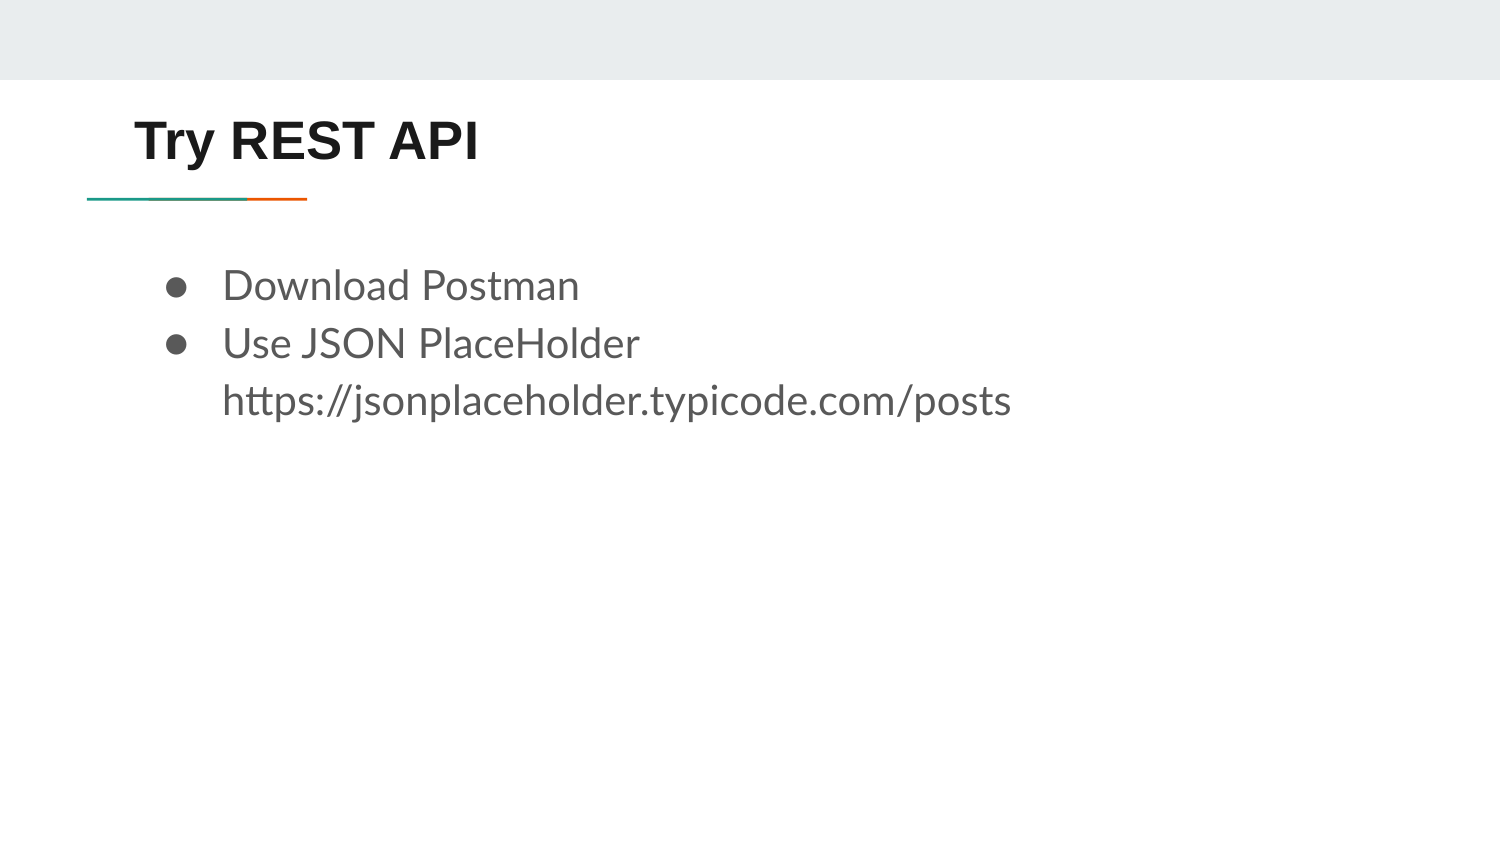

# Try REST API
Download Postman
Use JSON PlaceHolder
https://jsonplaceholder.typicode.com/posts